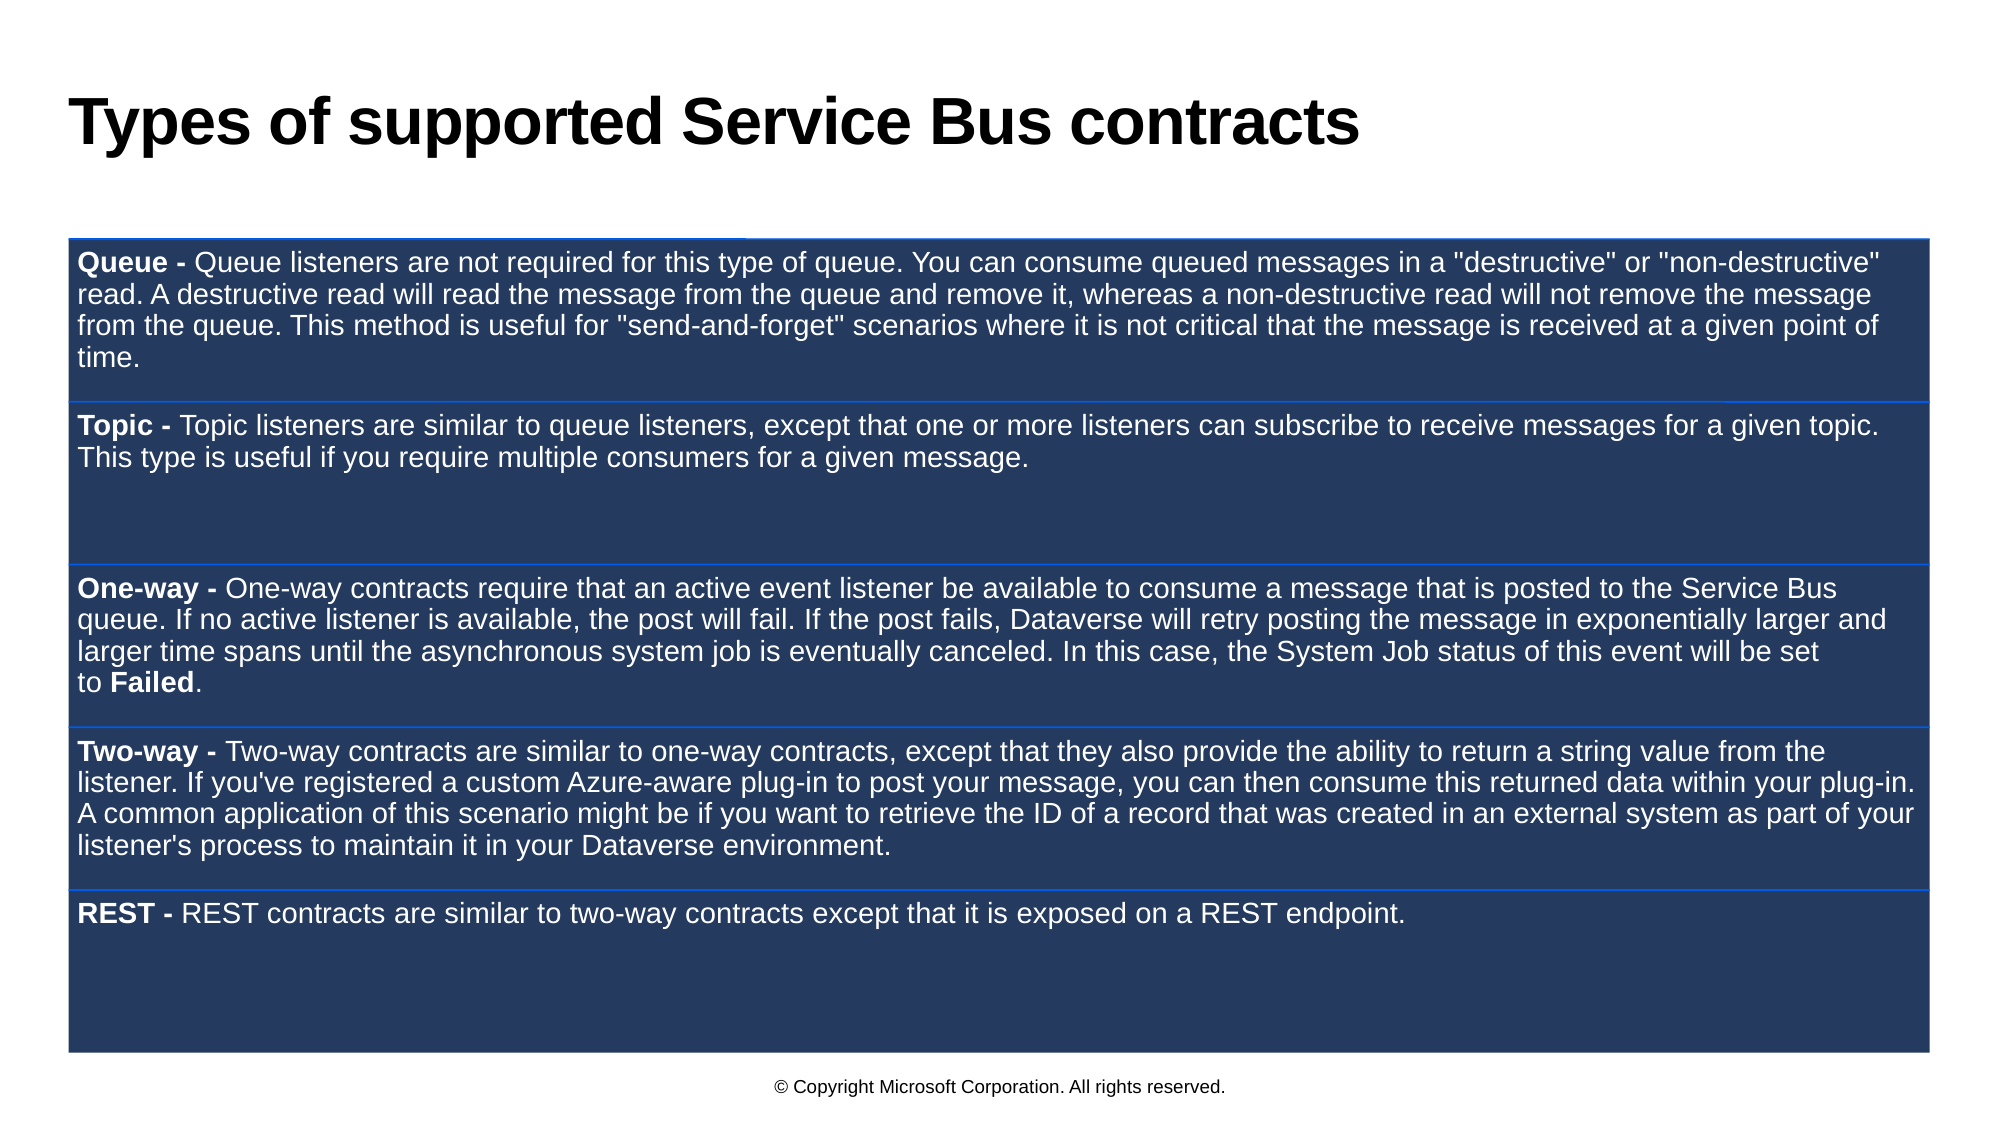

# Types of supported Service Bus contracts
Queue - Queue listeners are not required for this type of queue. You can consume queued messages in a "destructive" or "non-destructive" read. A destructive read will read the message from the queue and remove it, whereas a non-destructive read will not remove the message from the queue. This method is useful for "send-and-forget" scenarios where it is not critical that the message is received at a given point of time.
Topic - Topic listeners are similar to queue listeners, except that one or more listeners can subscribe to receive messages for a given topic. This type is useful if you require multiple consumers for a given message.
One-way - One-way contracts require that an active event listener be available to consume a message that is posted to the Service Bus queue. If no active listener is available, the post will fail. If the post fails, Dataverse will retry posting the message in exponentially larger and larger time spans until the asynchronous system job is eventually canceled. In this case, the System Job status of this event will be set to Failed.
Two-way - Two-way contracts are similar to one-way contracts, except that they also provide the ability to return a string value from the listener. If you've registered a custom Azure-aware plug-in to post your message, you can then consume this returned data within your plug-in. A common application of this scenario might be if you want to retrieve the ID of a record that was created in an external system as part of your listener's process to maintain it in your Dataverse environment.
REST - REST contracts are similar to two-way contracts except that it is exposed on a REST endpoint.